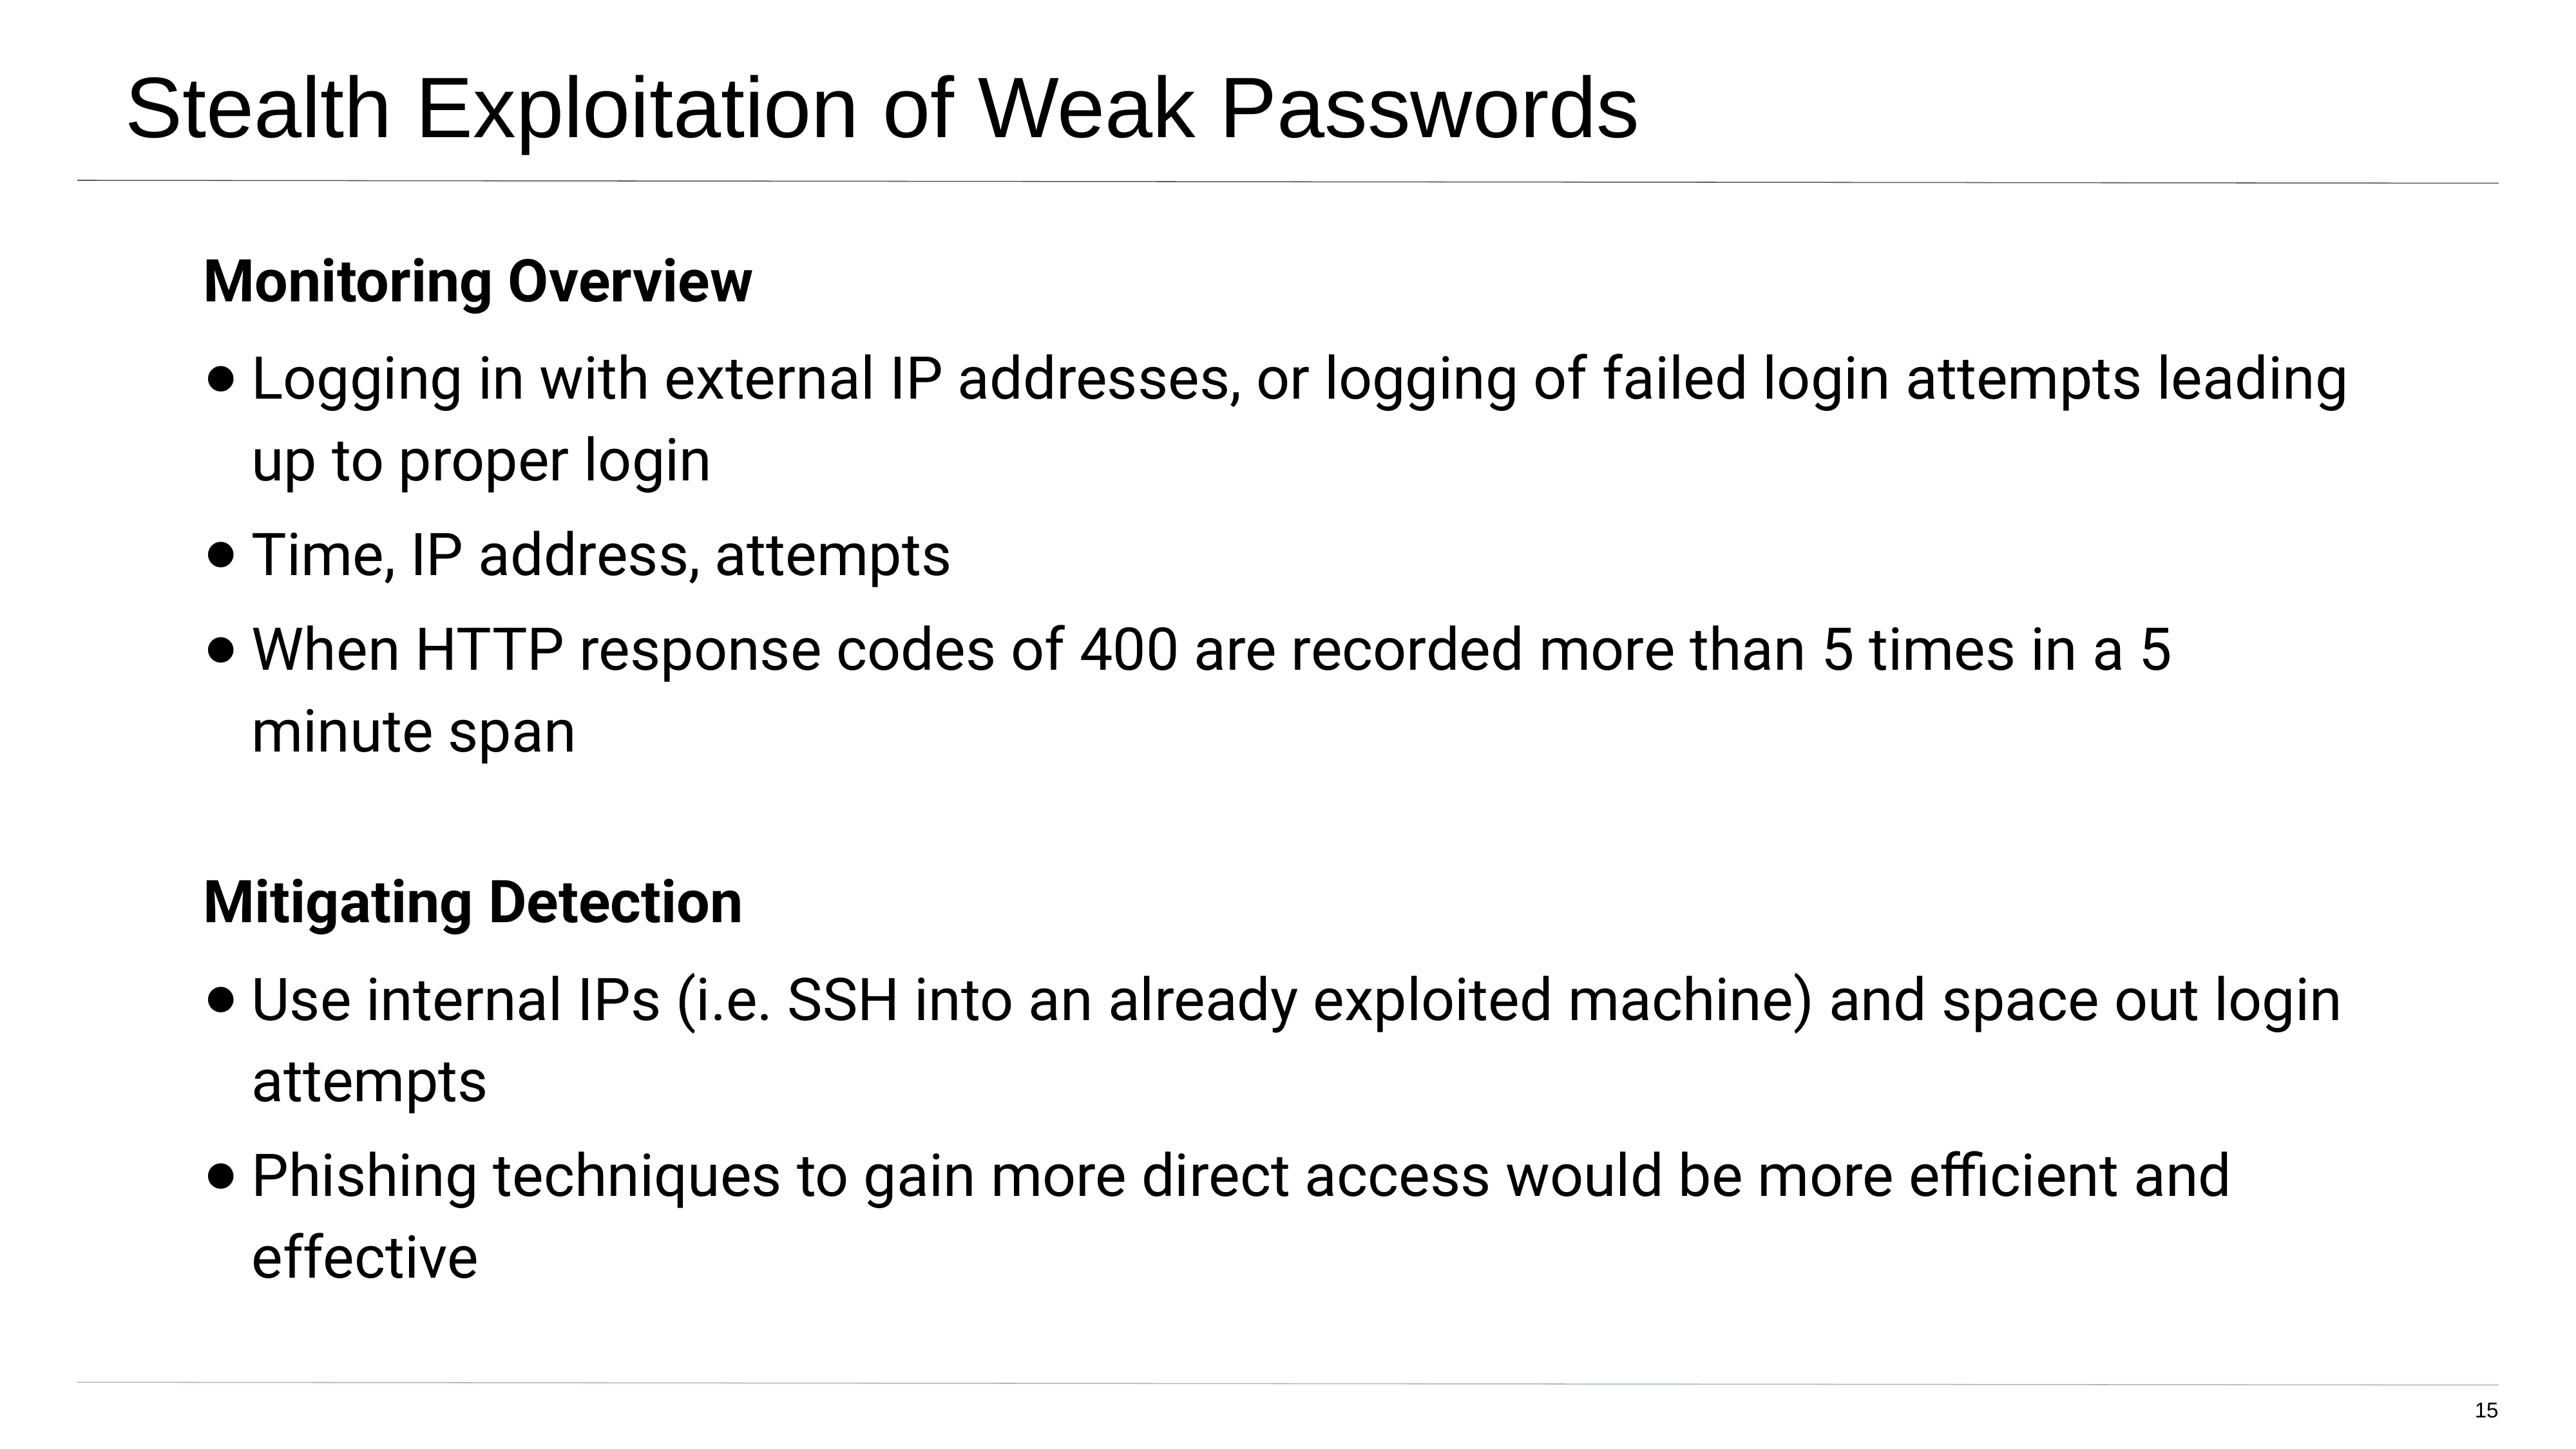

# Stealth Exploitation of Weak Passwords
Monitoring Overview
Logging in with external IP addresses, or logging of failed login attempts leading up to proper login
Time, IP address, attempts
When HTTP response codes of 400 are recorded more than 5 times in a 5 minute span

Mitigating Detection
Use internal IPs (i.e. SSH into an already exploited machine) and space out login attempts
Phishing techniques to gain more direct access would be more efficient and effective
15